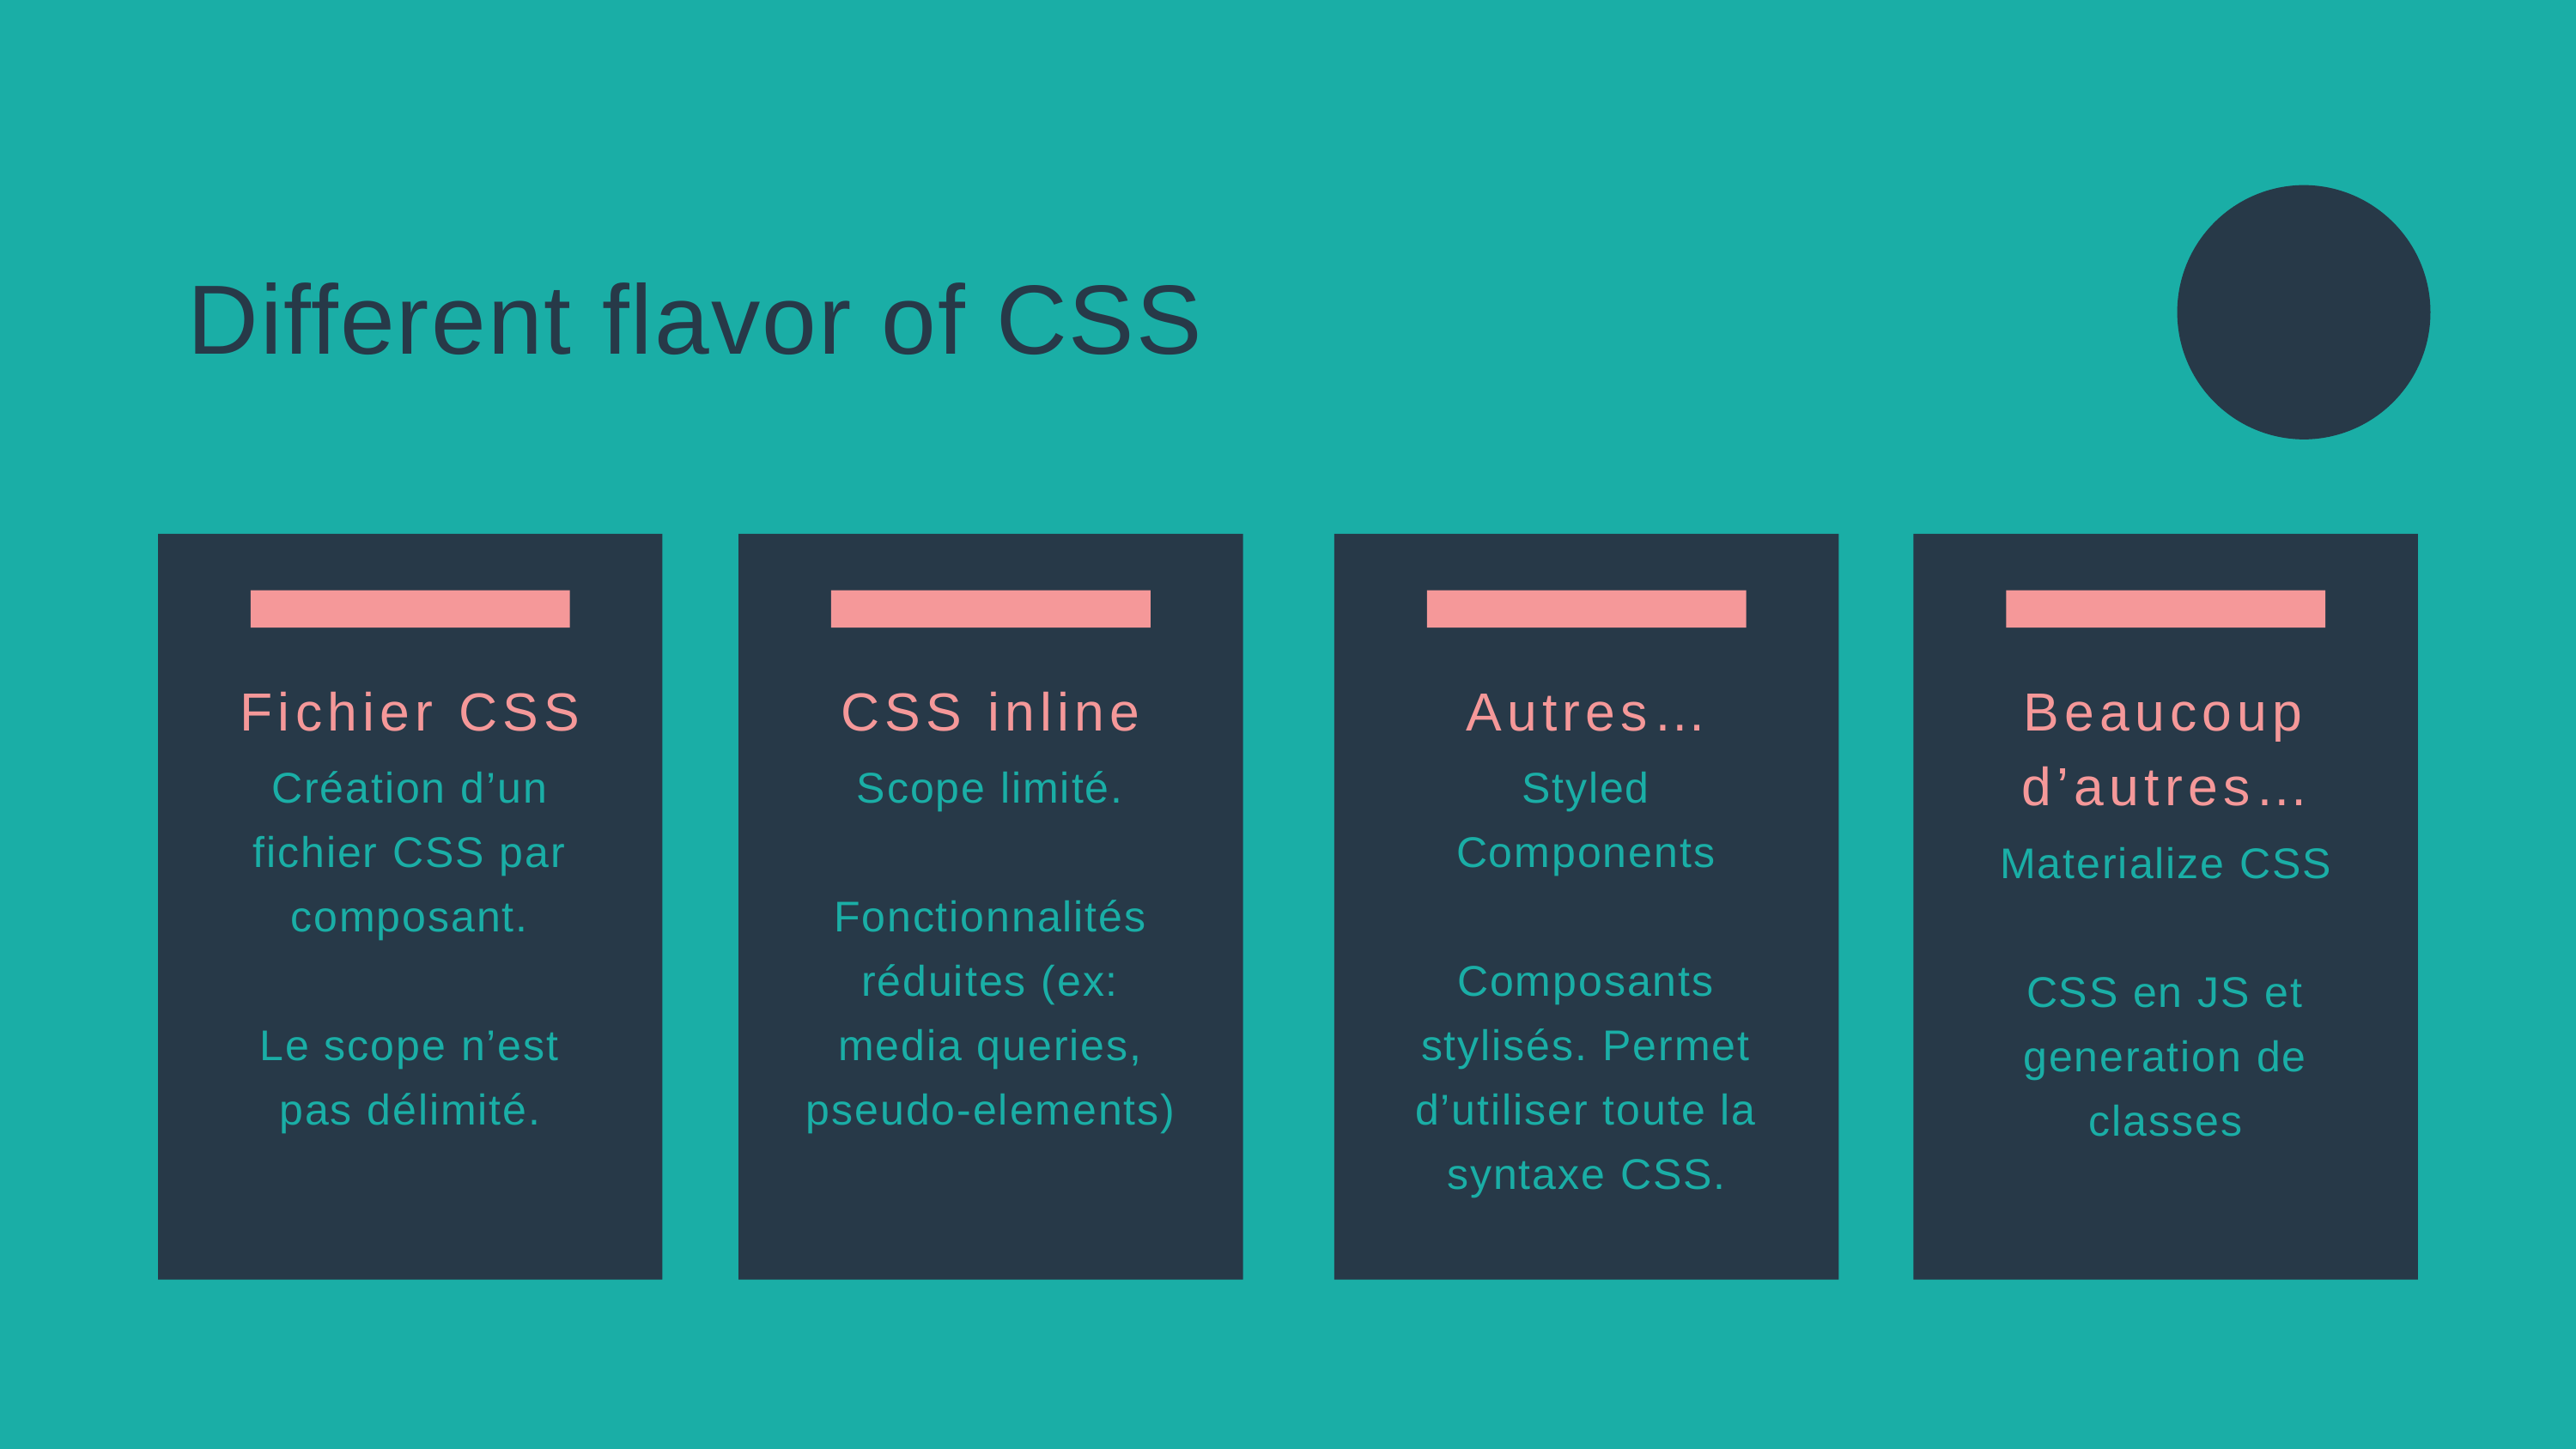

Different flavor of CSS

Fichier CSS
Création d’un fichier CSS par composant.
Le scope n’est pas délimité.
CSS inline
Scope limité.
Fonctionnalités réduites (ex: media queries, pseudo-elements)
Autres…
Styled Components
Composants stylisés. Permet d’utiliser toute la syntaxe CSS.
Beaucoup d’autres…
Materialize CSS

CSS en JS et generation de classes